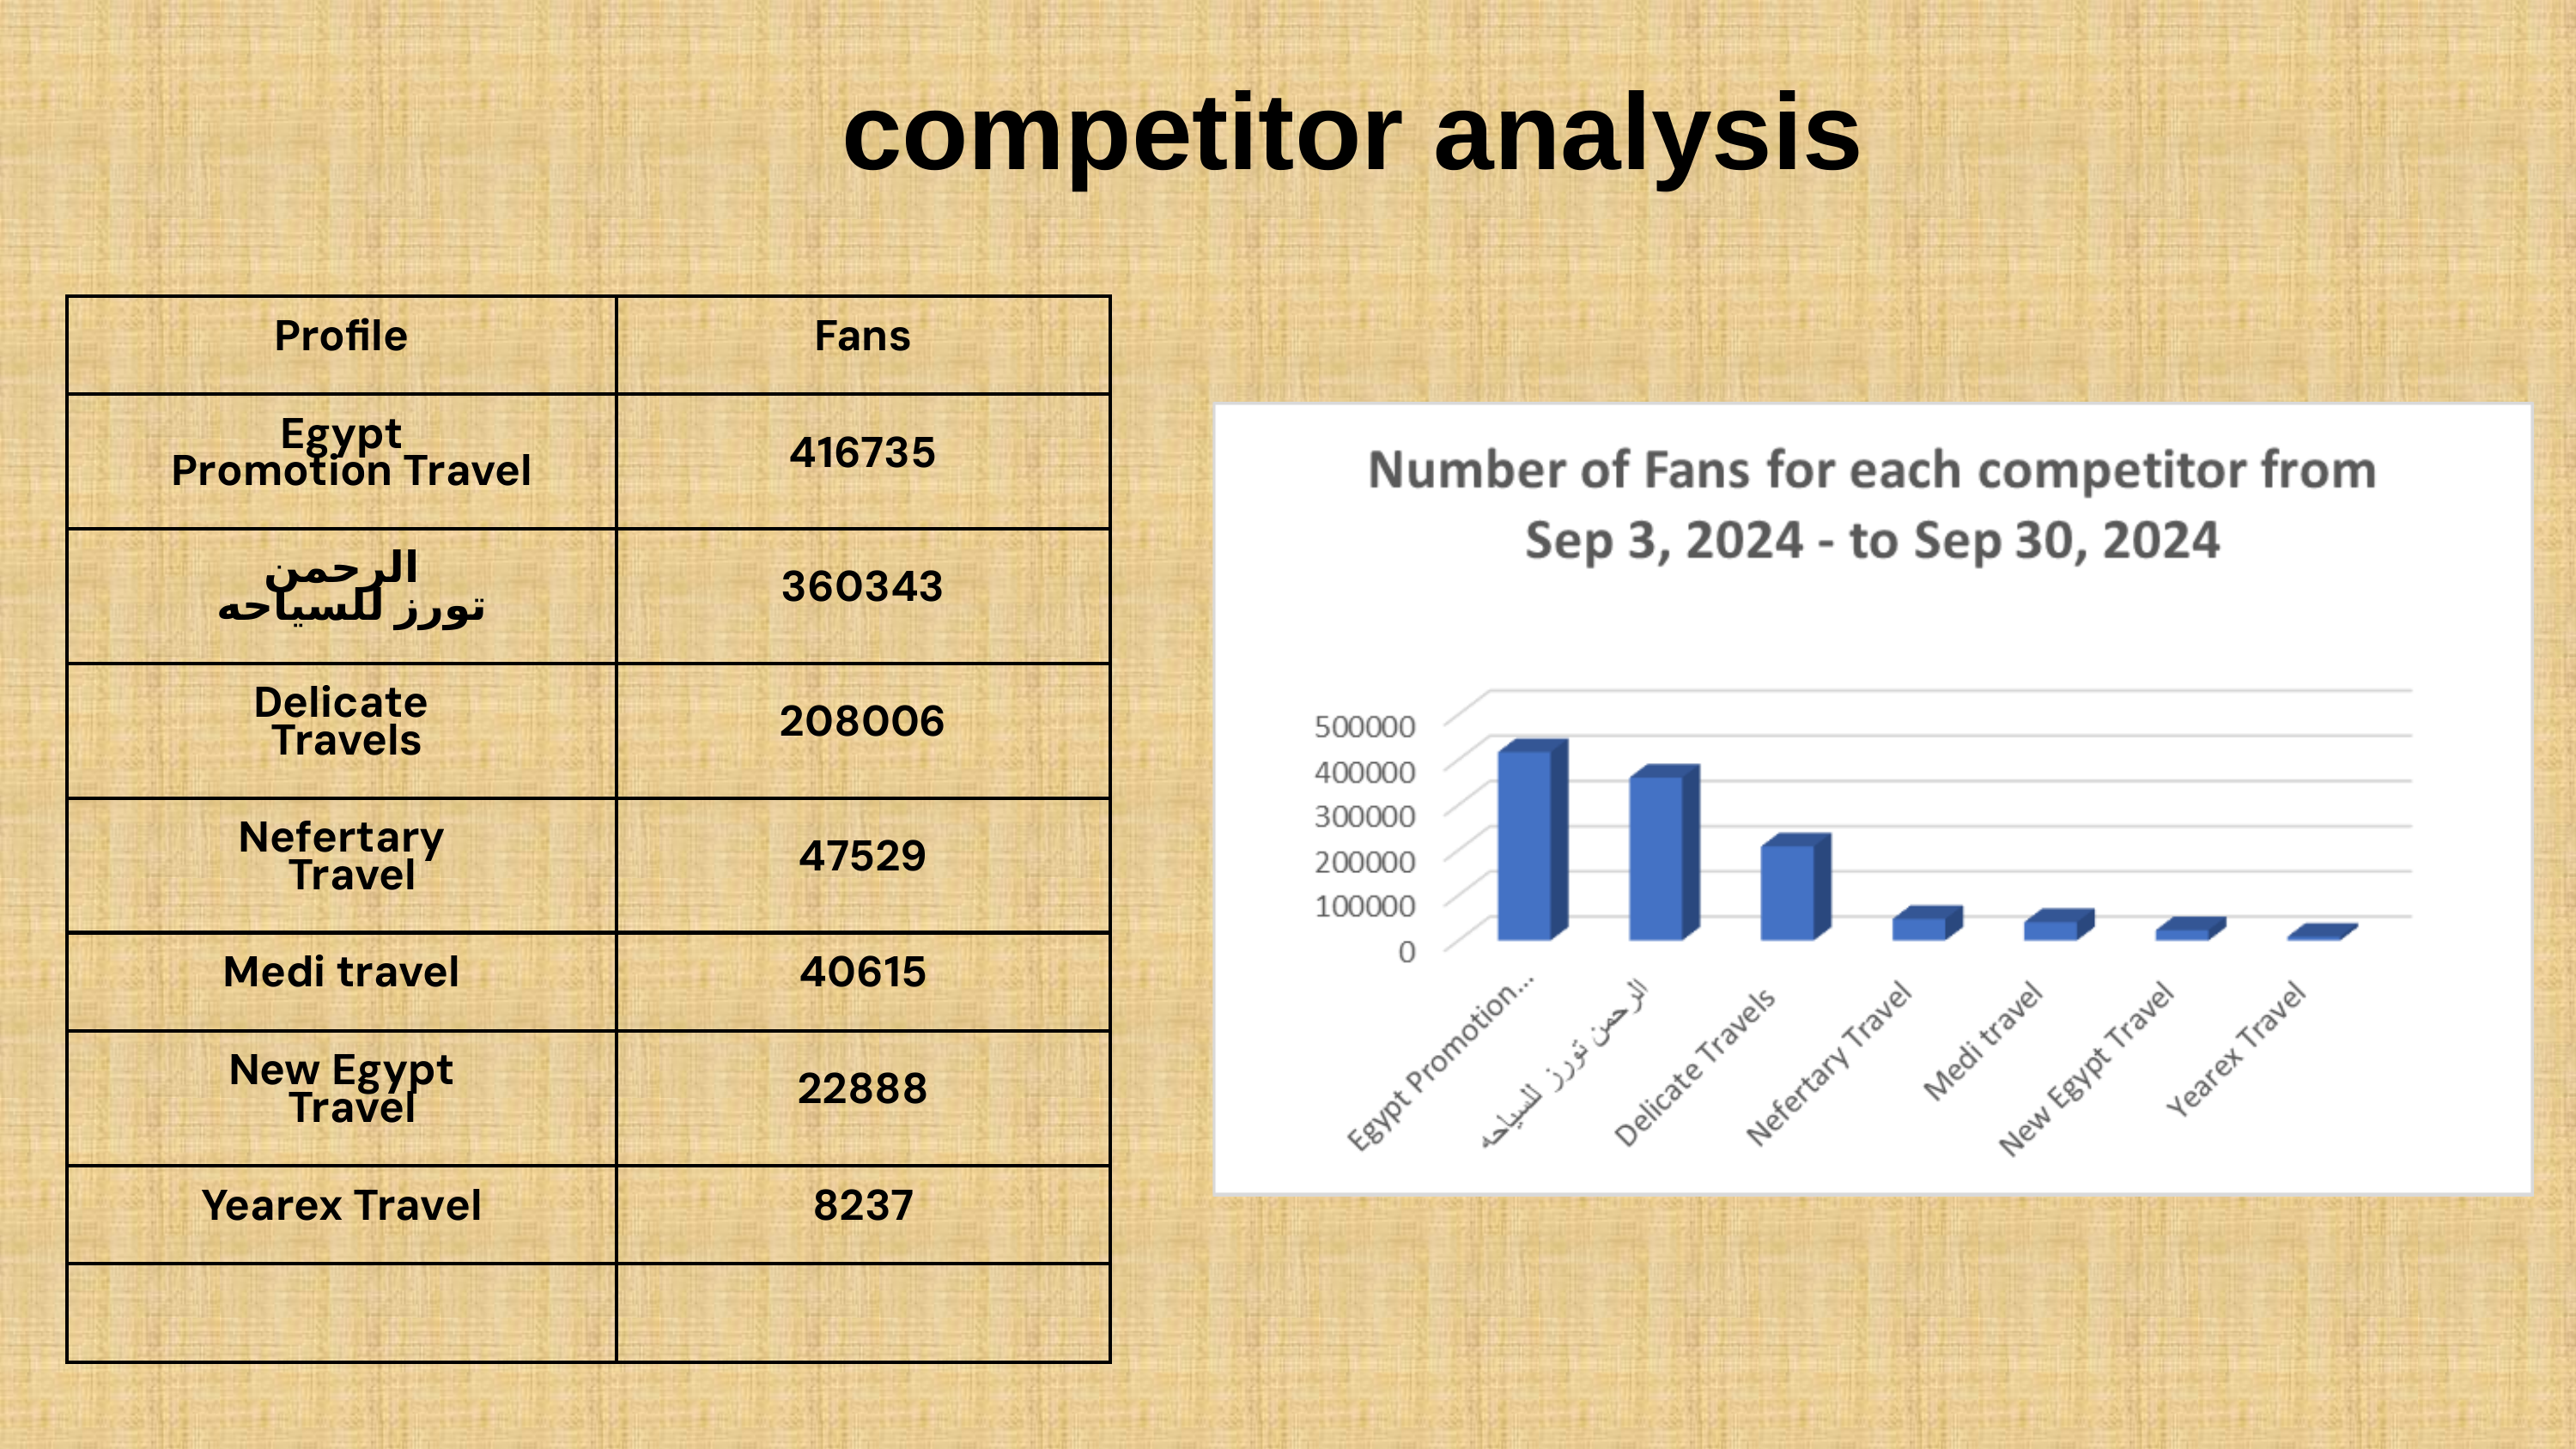

competitor analysis
| Profile | Fans |
| --- | --- |
| Egypt Promotion Travel | 416735 |
| الرحمن تورز للسياحه | 360343 |
| Delicate Travels | 208006 |
| Nefertary Travel | 47529 |
| Medi travel | 40615 |
| New Egypt Travel | 22888 |
| Yearex Travel | 8237 |
|  |  |